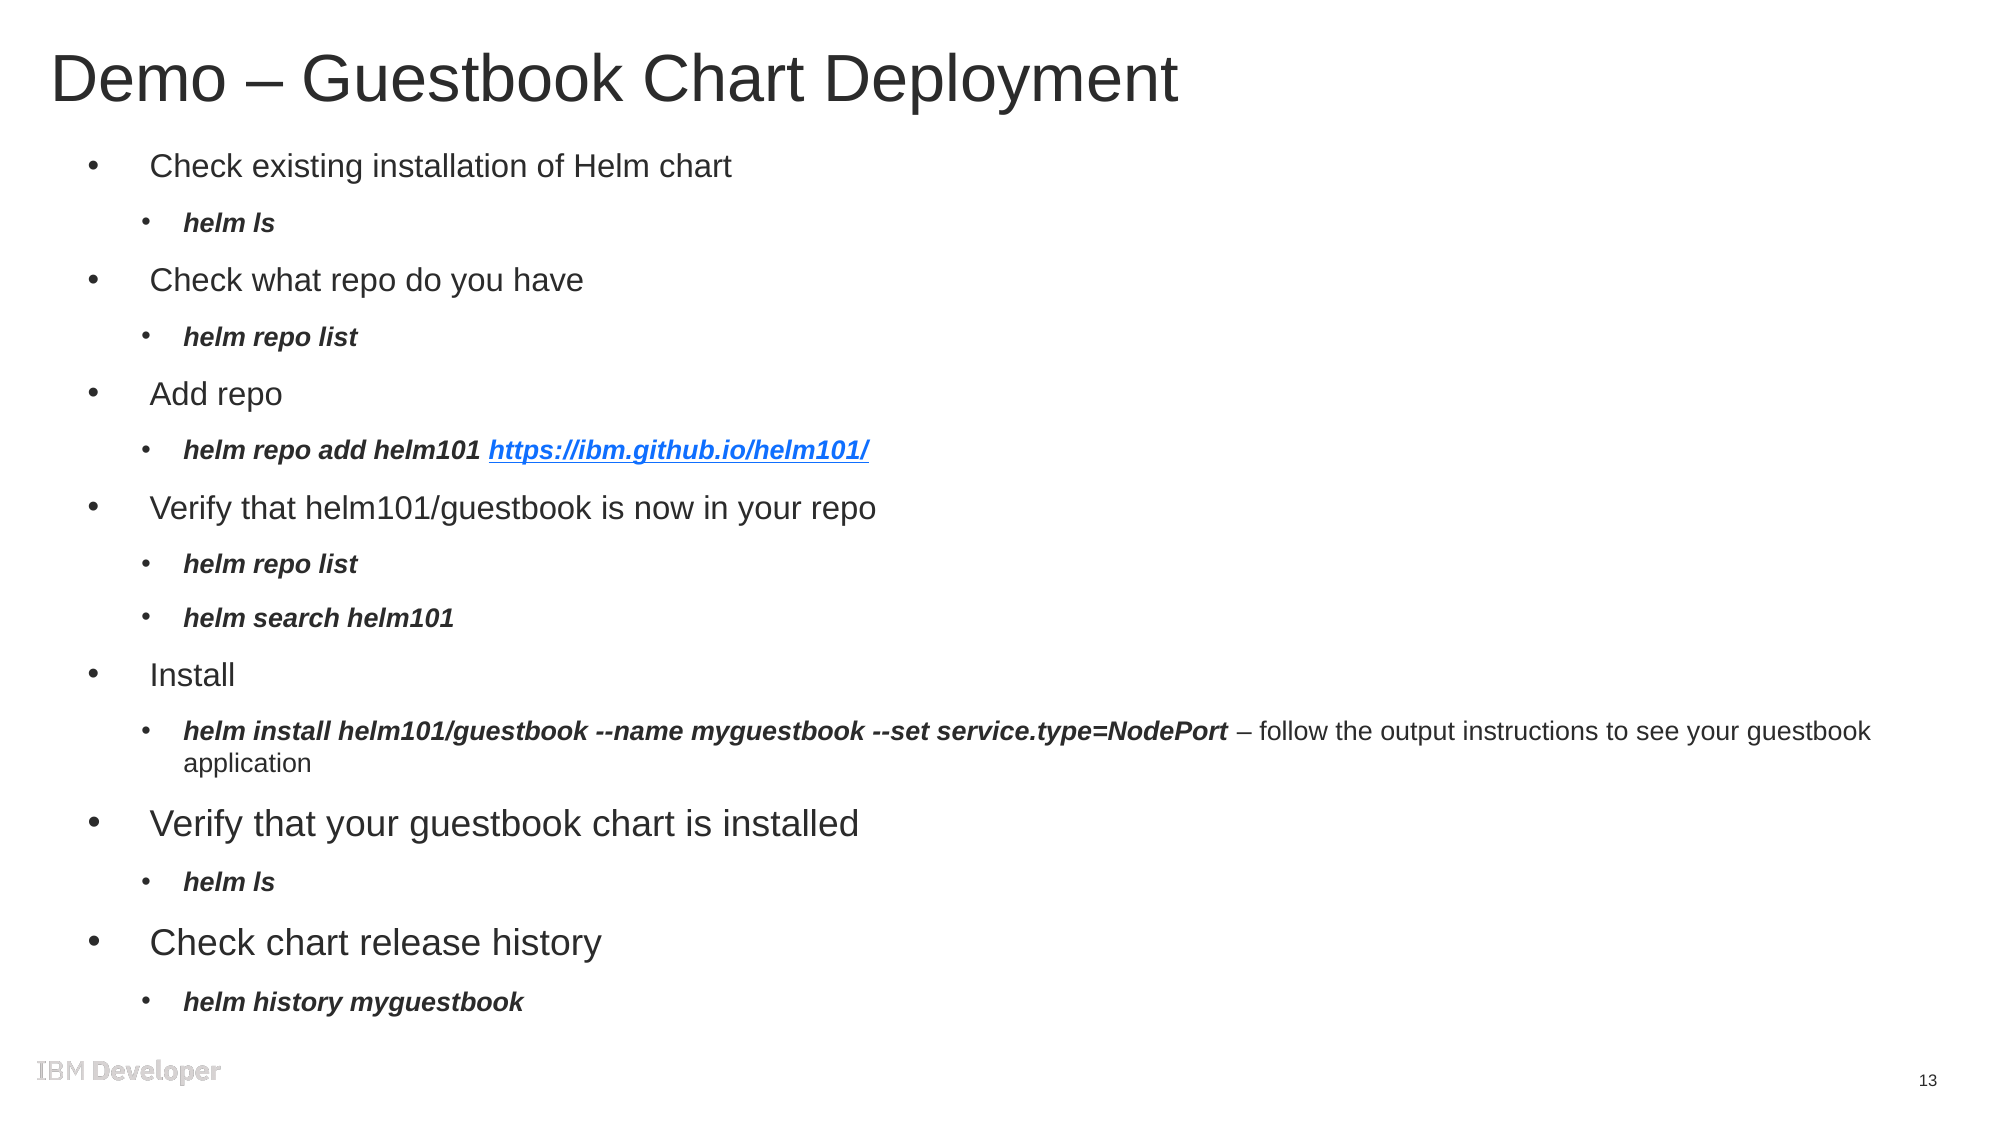

# Demo – Guestbook Chart Deployment
Check existing installation of Helm chart
helm ls
Check what repo do you have
helm repo list
Add repo
helm repo add helm101 https://ibm.github.io/helm101/
Verify that helm101/guestbook is now in your repo
helm repo list
helm search helm101
Install
helm install helm101/guestbook --name myguestbook --set service.type=NodePort – follow the output instructions to see your guestbook application
Verify that your guestbook chart is installed
helm ls
Check chart release history
helm history myguestbook
13